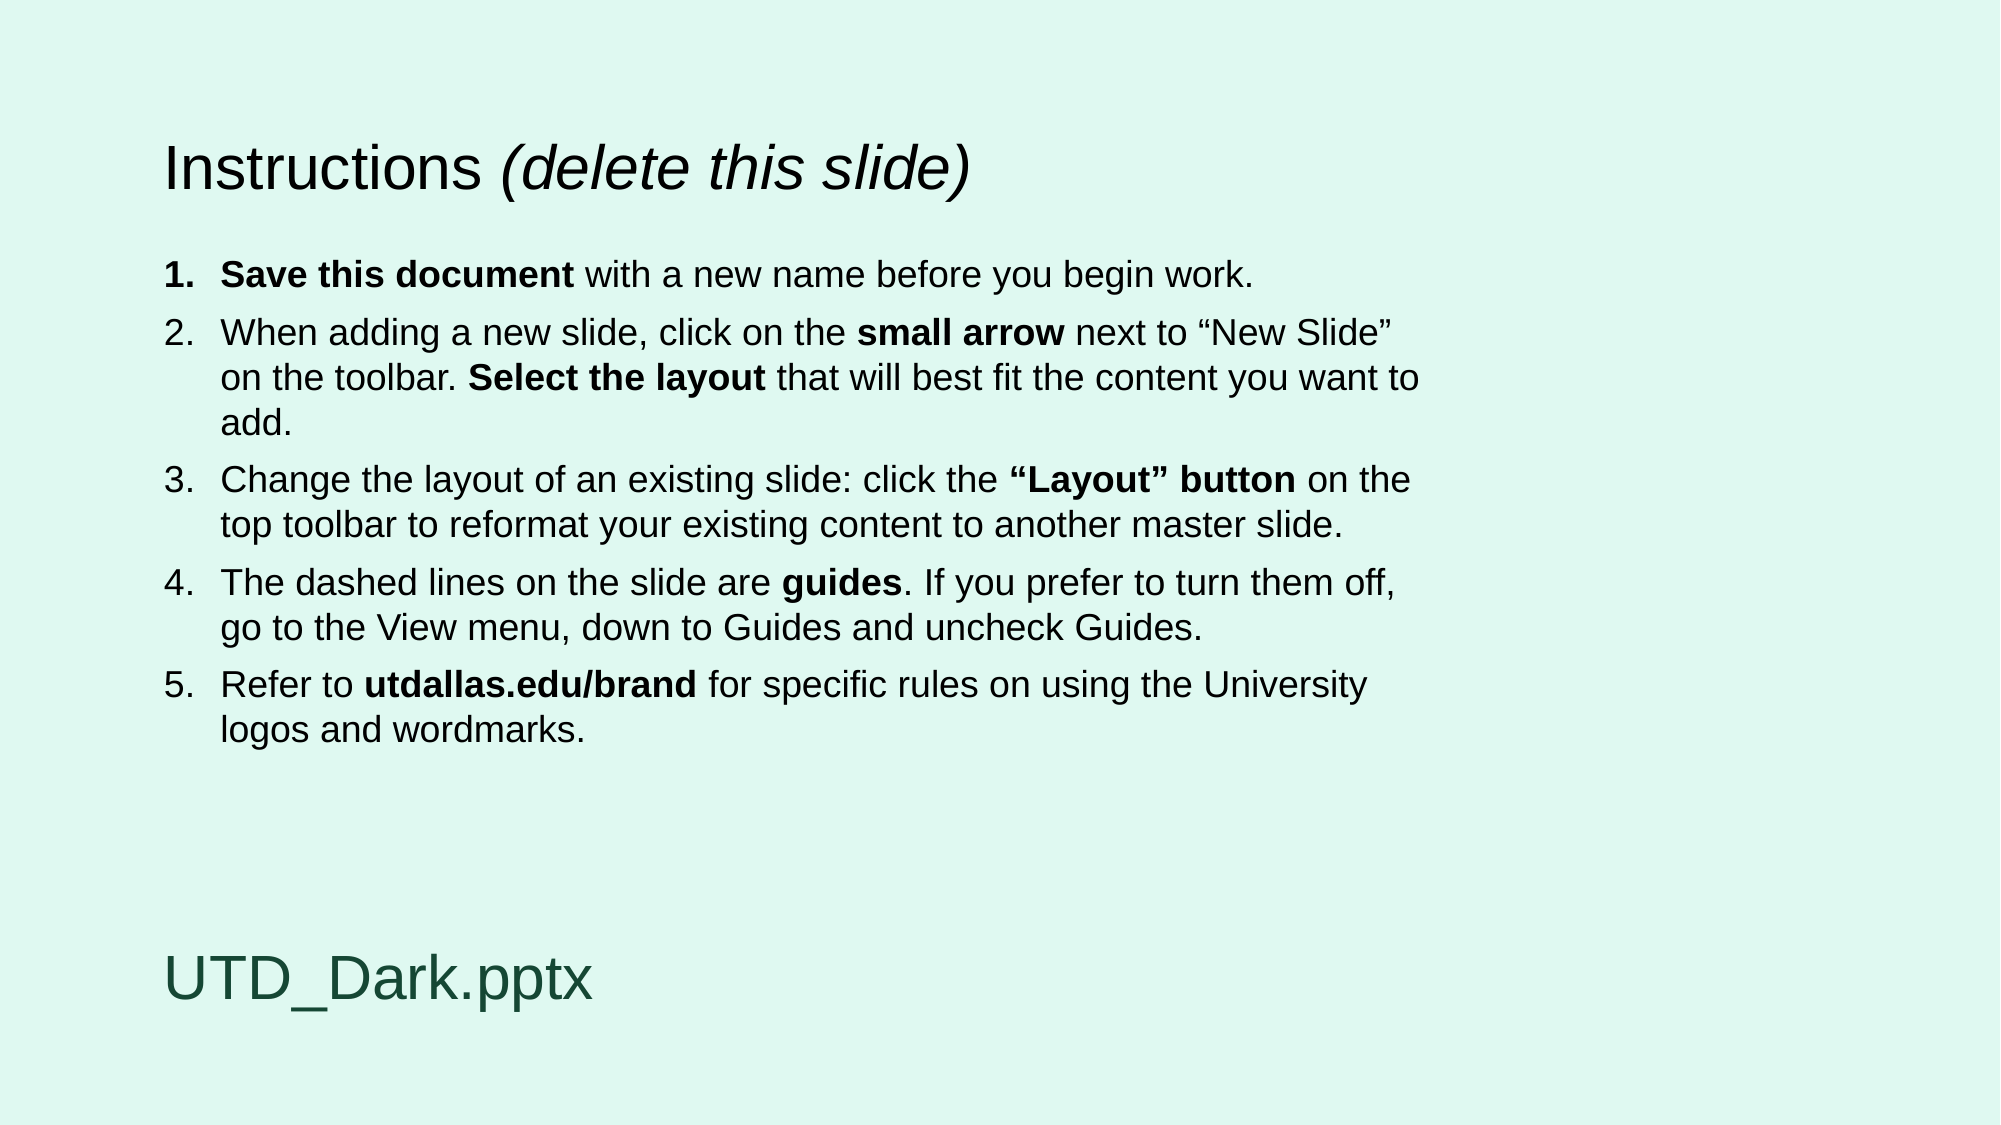

Instructions (delete this slide)
Save this document with a new name before you begin work.
When adding a new slide, click on the small arrow next to “New Slide” on the toolbar. Select the layout that will best fit the content you want to add.
Change the layout of an existing slide: click the “Layout” button on the top toolbar to reformat your existing content to another master slide.
The dashed lines on the slide are guides. If you prefer to turn them off, go to the View menu, down to Guides and uncheck Guides.
Refer to utdallas.edu/brand for specific rules on using the University logos and wordmarks.
UTD_Dark.pptx